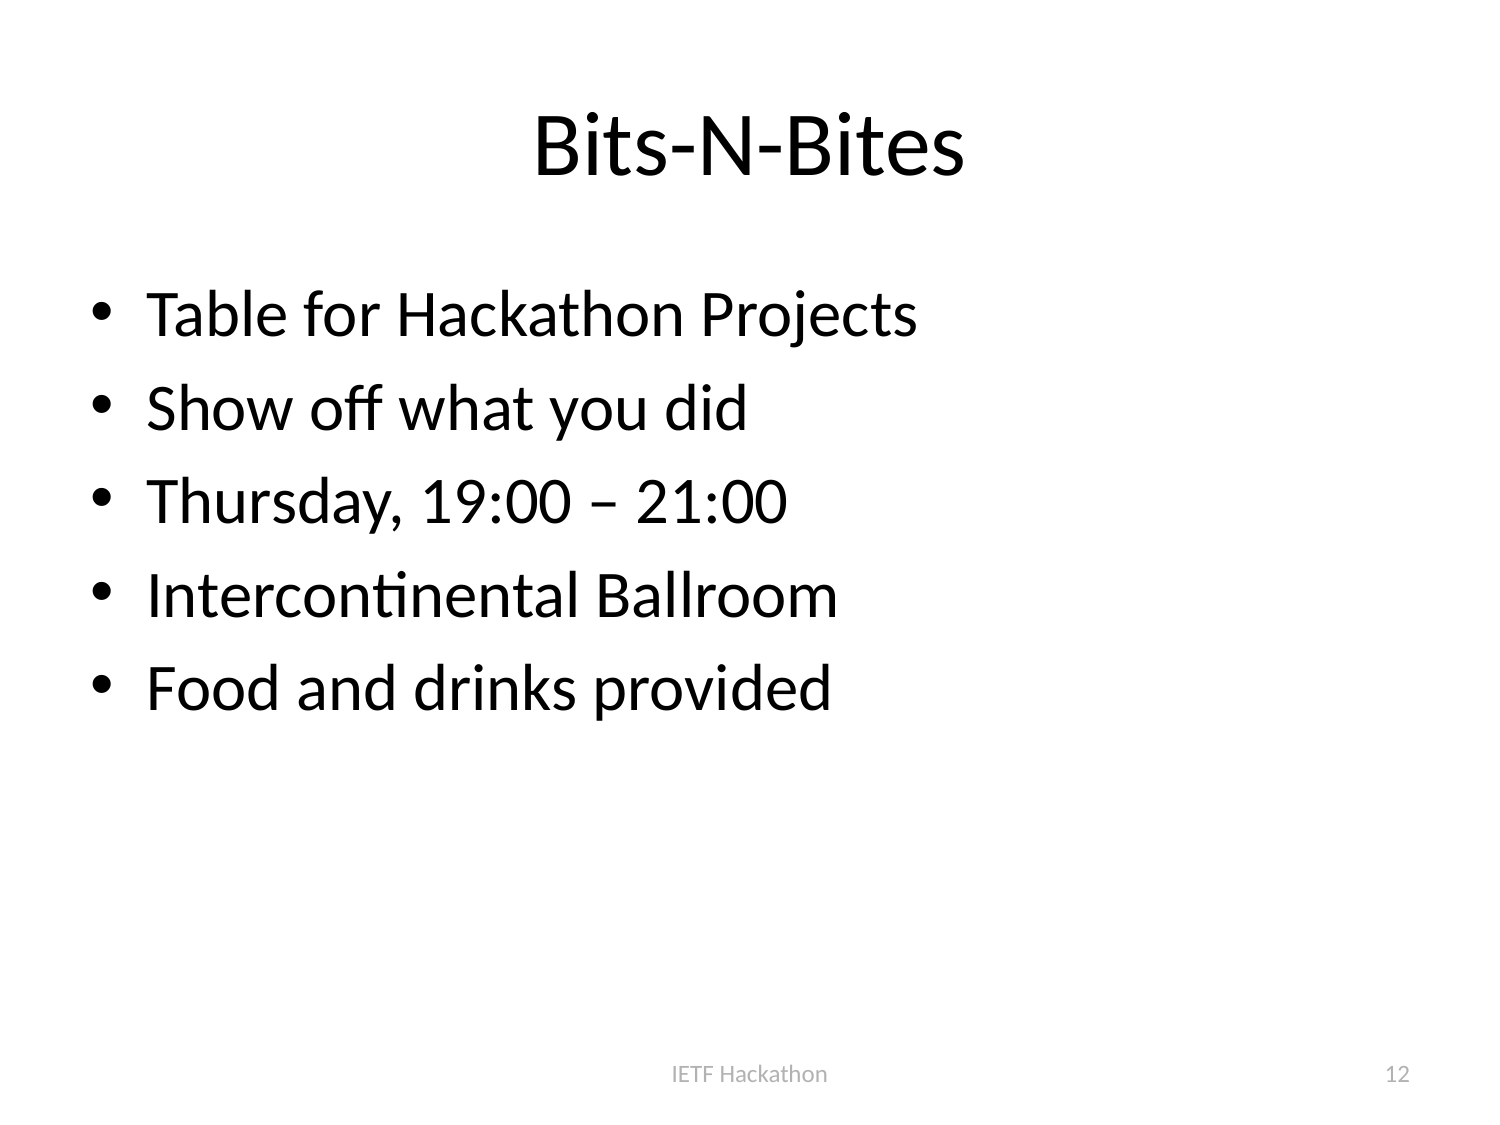

# Bits-N-Bites
Table for Hackathon Projects
Show off what you did
Thursday, 19:00 – 21:00
Intercontinental Ballroom
Food and drinks provided
IETF Hackathon
12